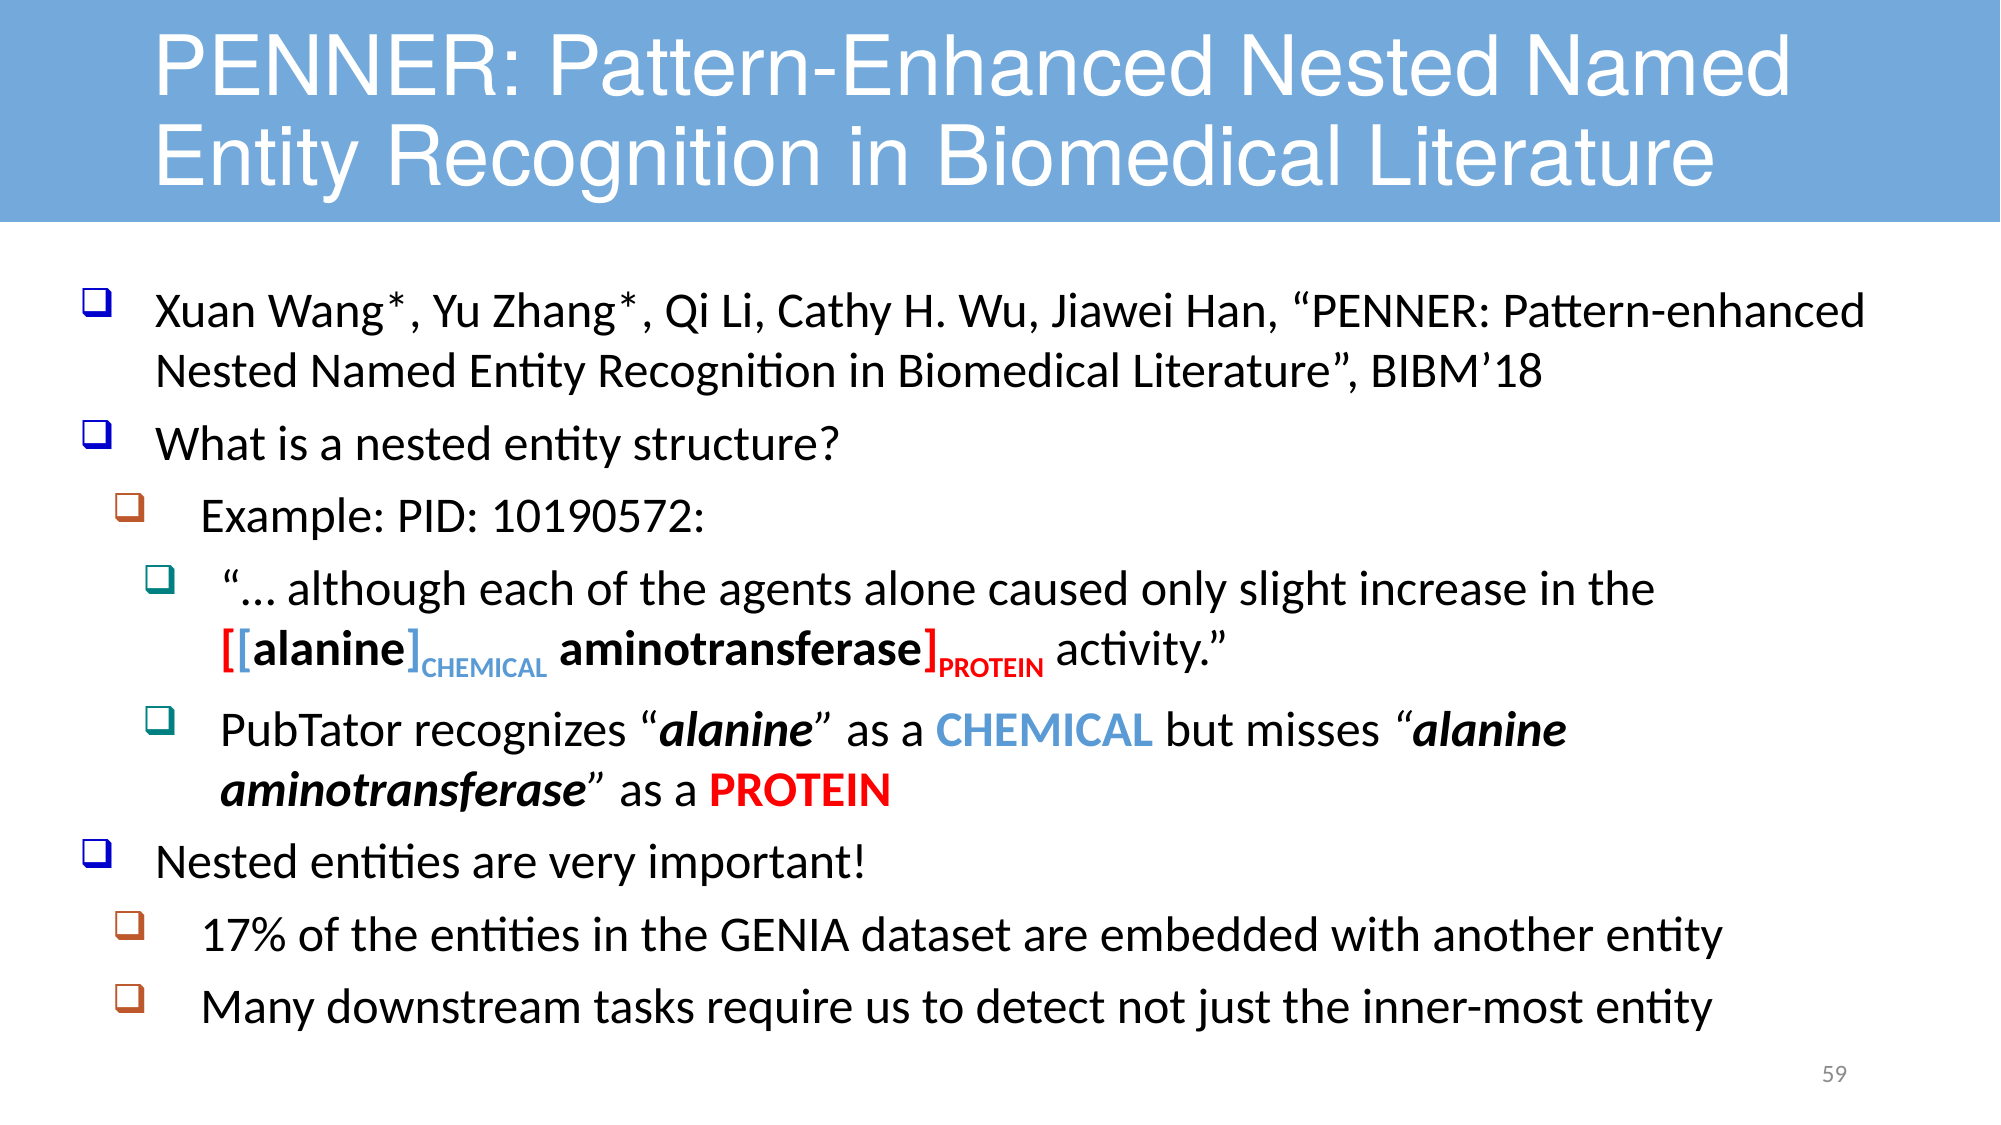

# PENNER: Pattern-Enhanced Nested Named Entity Recognition in Biomedical Literature
Xuan Wang*, Yu Zhang*, Qi Li, Cathy H. Wu, Jiawei Han, “PENNER: Pattern-enhanced Nested Named Entity Recognition in Biomedical Literature”, BIBM’18
What is a nested entity structure?
Example: PID: 10190572:
“… although each of the agents alone caused only slight increase in the [[alanine]CHEMICAL aminotransferase]PROTEIN activity.”
PubTator recognizes “alanine” as a CHEMICAL but misses “alanine aminotransferase” as a PROTEIN
Nested entities are very important!
17% of the entities in the GENIA dataset are embedded with another entity
Many downstream tasks require us to detect not just the inner-most entity

59